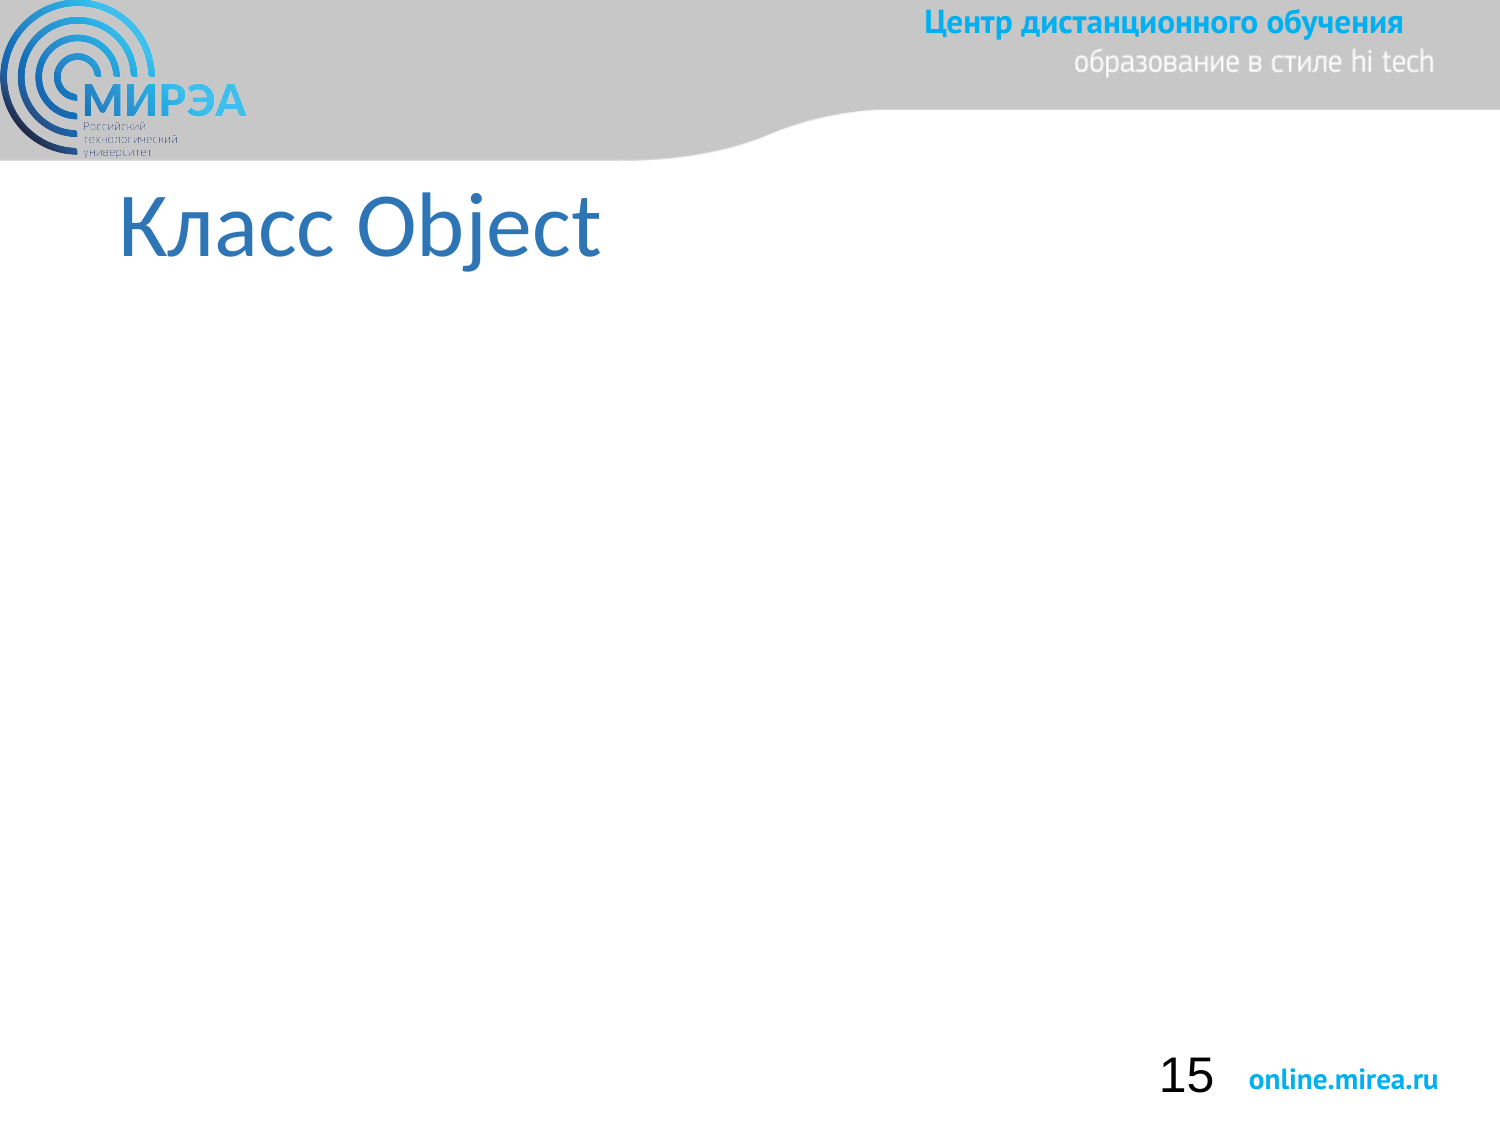

# Класс Object
Является суперклассом для всех классов (включая массивы)
Переменная этого типа может ссылаться на любой объект (но не на переменную примитивного типа)
Его методы наследуются всеми классами
Реализует базовые операции с объектами
15